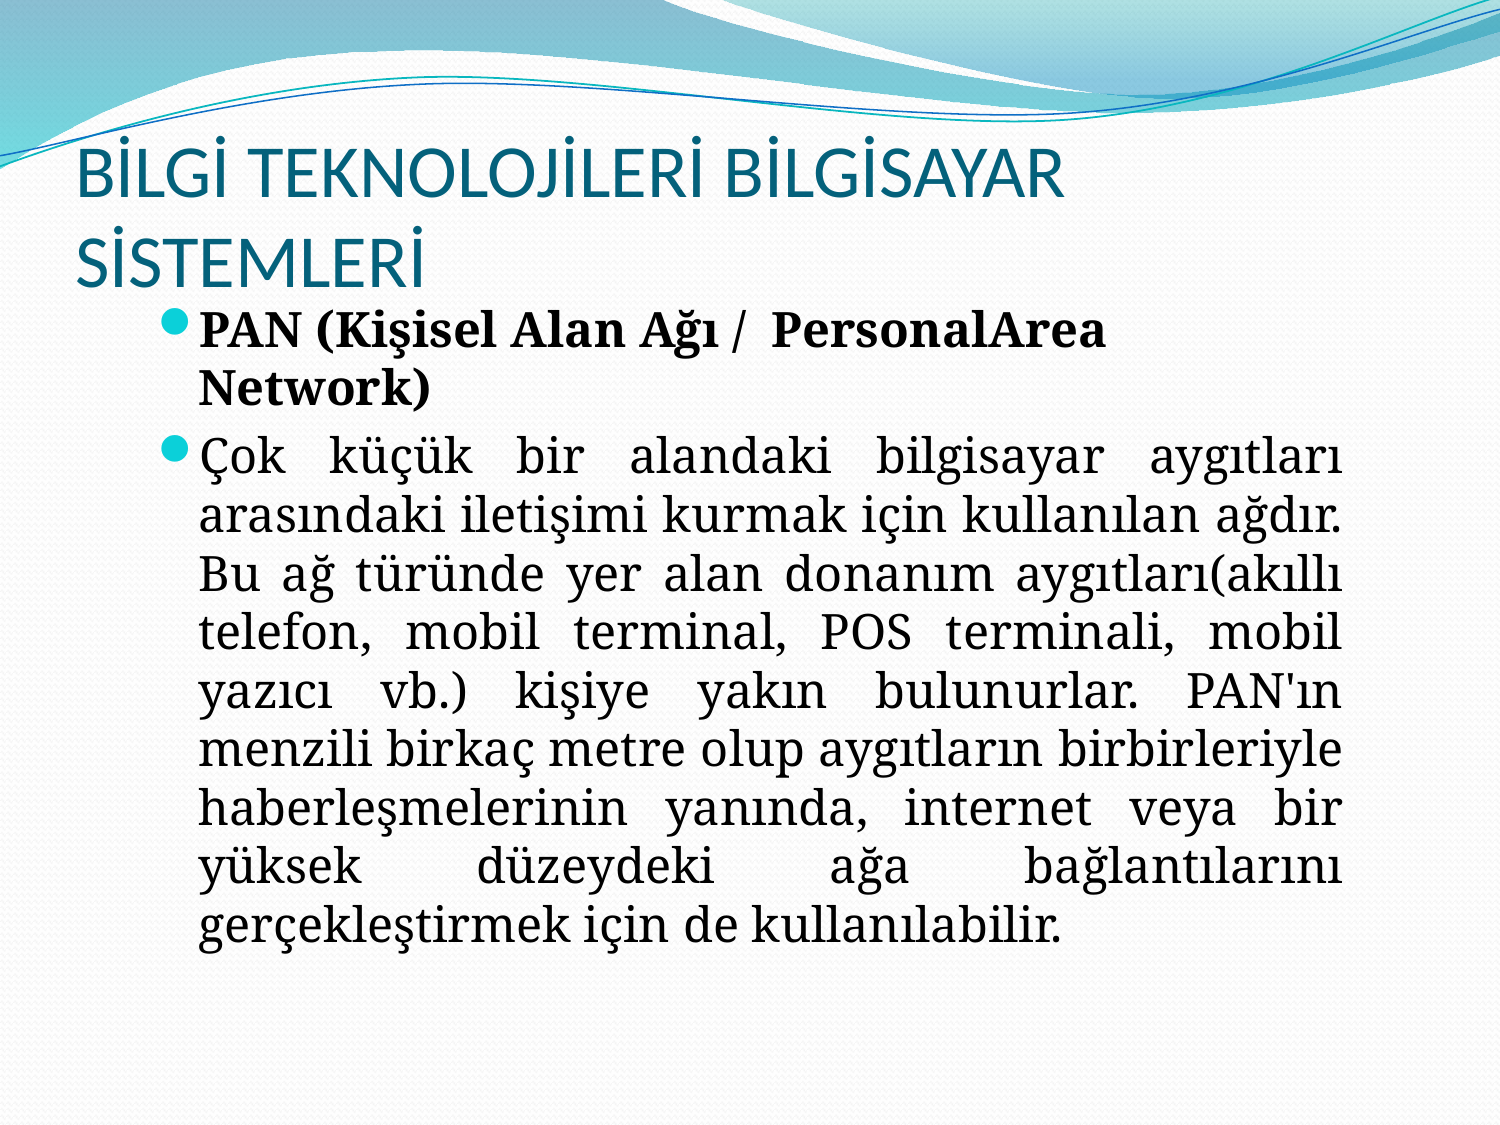

# BİLGİ TEKNOLOJİLERİ BİLGİSAYAR SİSTEMLERİ
PAN (Kişisel Alan Ağı /  PersonalArea Network)
Çok küçük bir alandaki bilgisayar aygıtları arasındaki iletişimi kurmak için kullanılan ağdır. Bu ağ türünde yer alan donanım aygıtları(akıllı telefon, mobil terminal, POS terminali, mobil yazıcı vb.) kişiye yakın bulunurlar. PAN'ın menzili birkaç metre olup aygıtların birbirleriyle haberleşmelerinin yanında, internet veya bir yüksek düzeydeki ağa bağlantılarını gerçekleştirmek için de kullanılabilir.